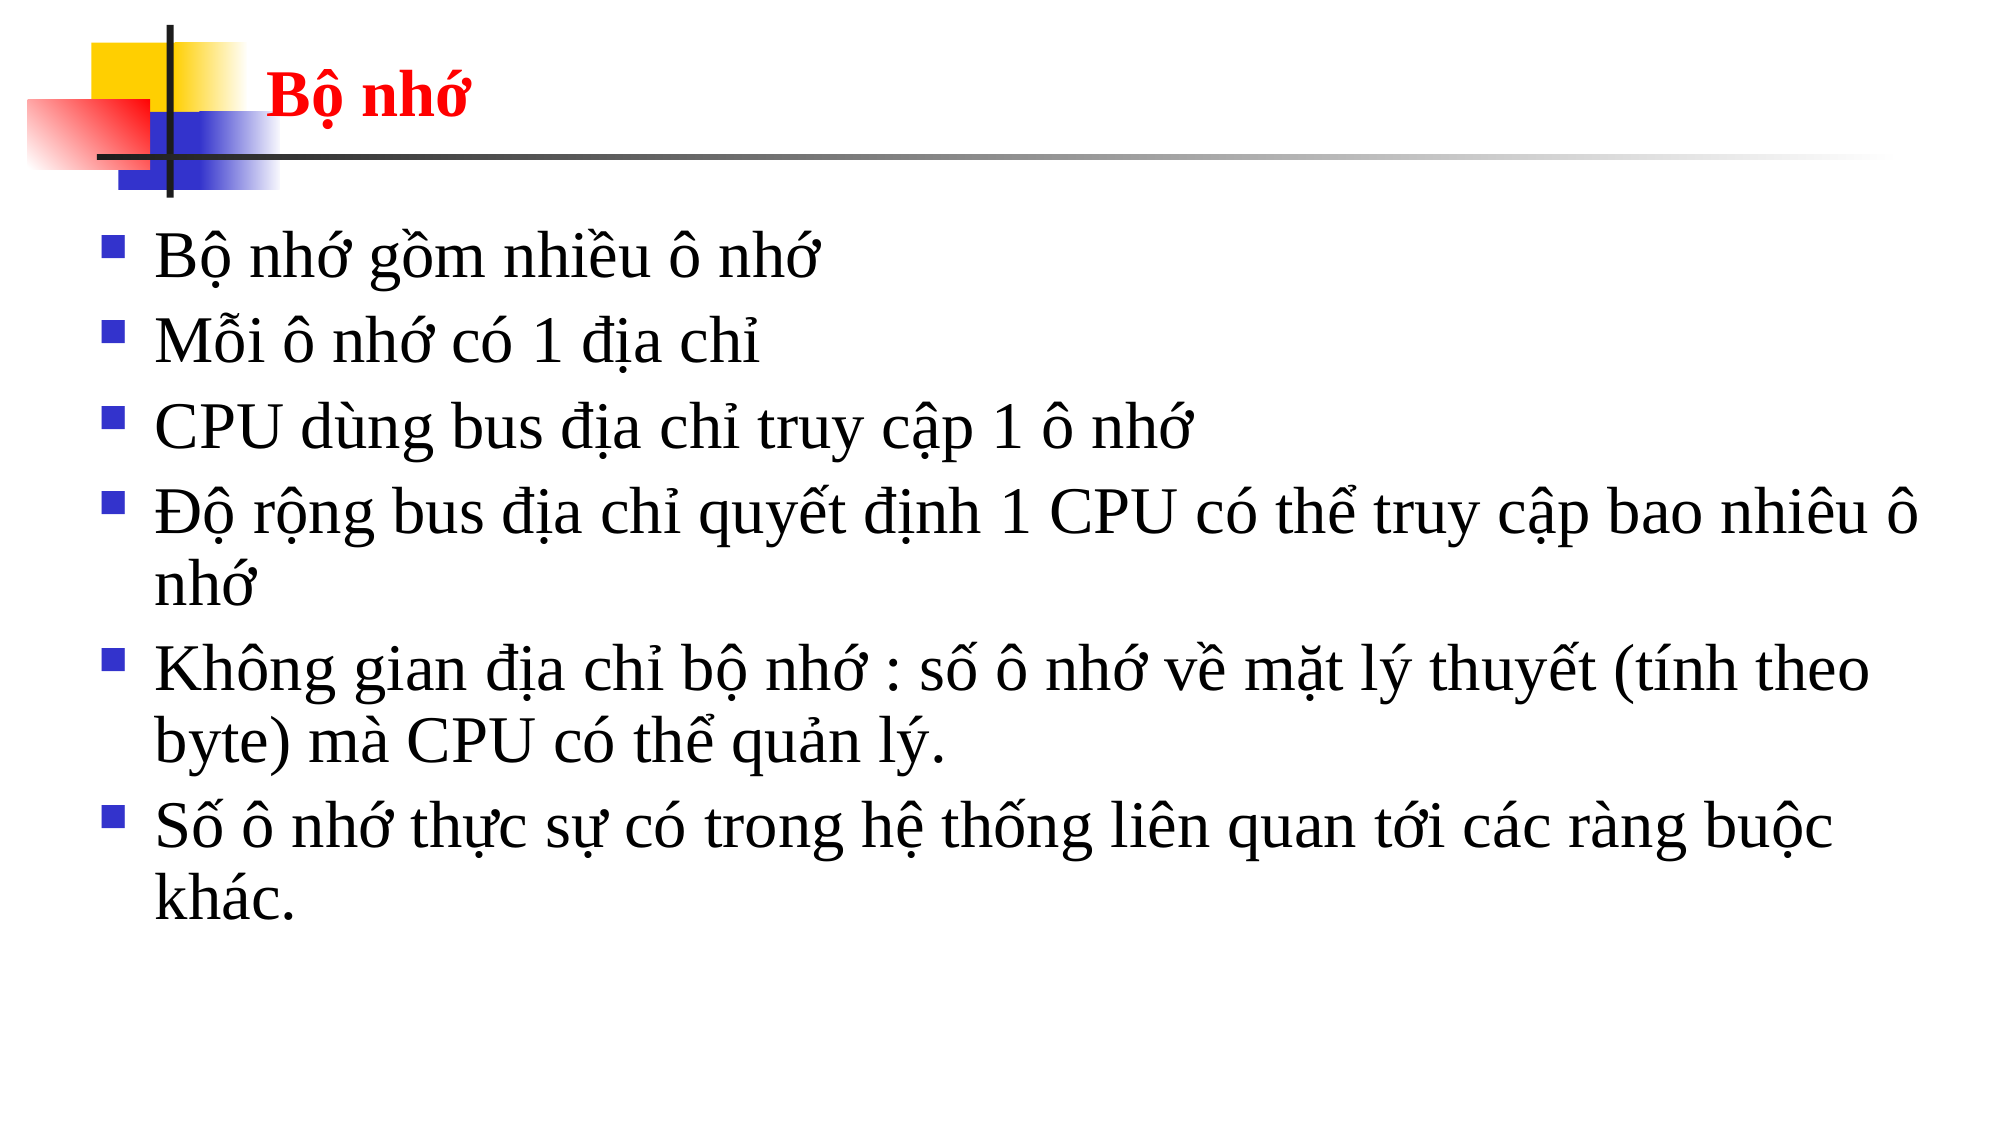

# Bộ nhớ
Bộ nhớ gồm nhiều ô nhớ
Mỗi ô nhớ có 1 địa chỉ
CPU dùng bus địa chỉ truy cập 1 ô nhớ
Độ rộng bus địa chỉ quyết định 1 CPU có thể truy cập bao nhiêu ô nhớ
Không gian địa chỉ bộ nhớ : số ô nhớ về mặt lý thuyết (tính theo byte) mà CPU có thể quản lý.
Số ô nhớ thực sự có trong hệ thống liên quan tới các ràng buộc khác.